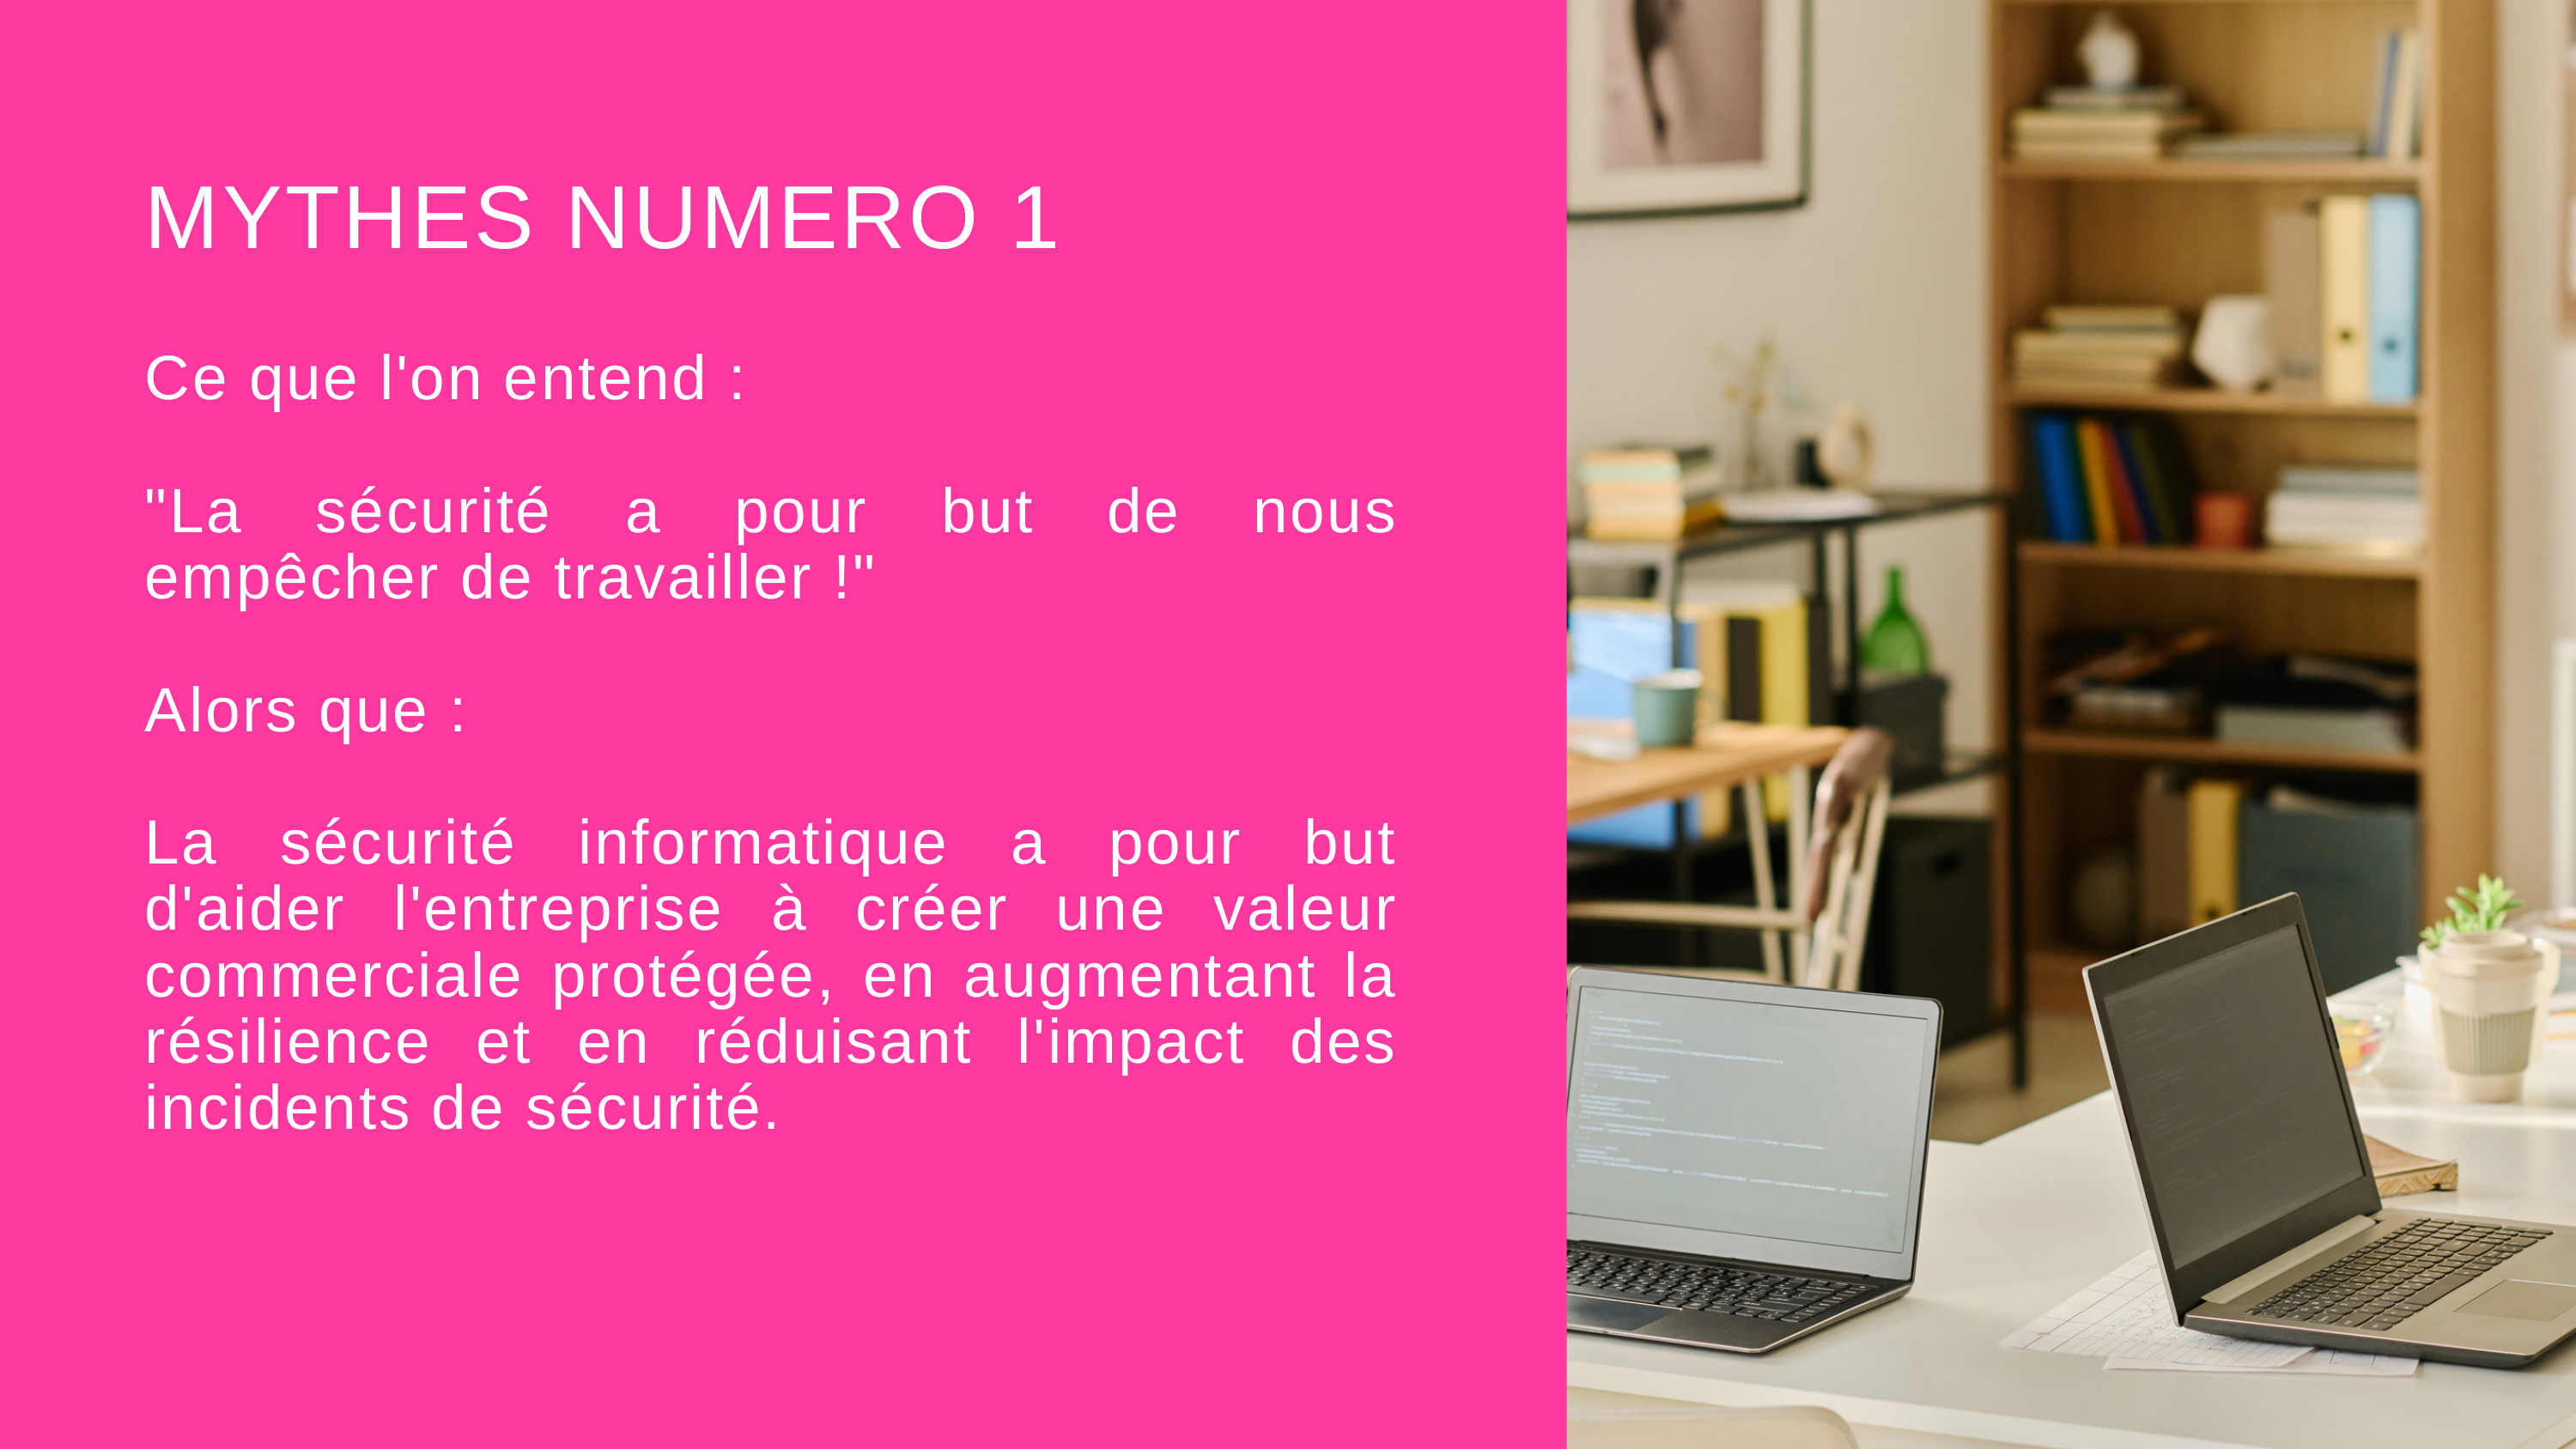

MYTHES NUMERO 1
Ce que l'on entend :

"La sécurité a pour but de nous empêcher de travailler !"

Alors que :

La sécurité informatique a pour but d'aider l'entreprise à créer une valeur commerciale protégée, en augmentant la résilience et en réduisant l'impact des incidents de sécurité.